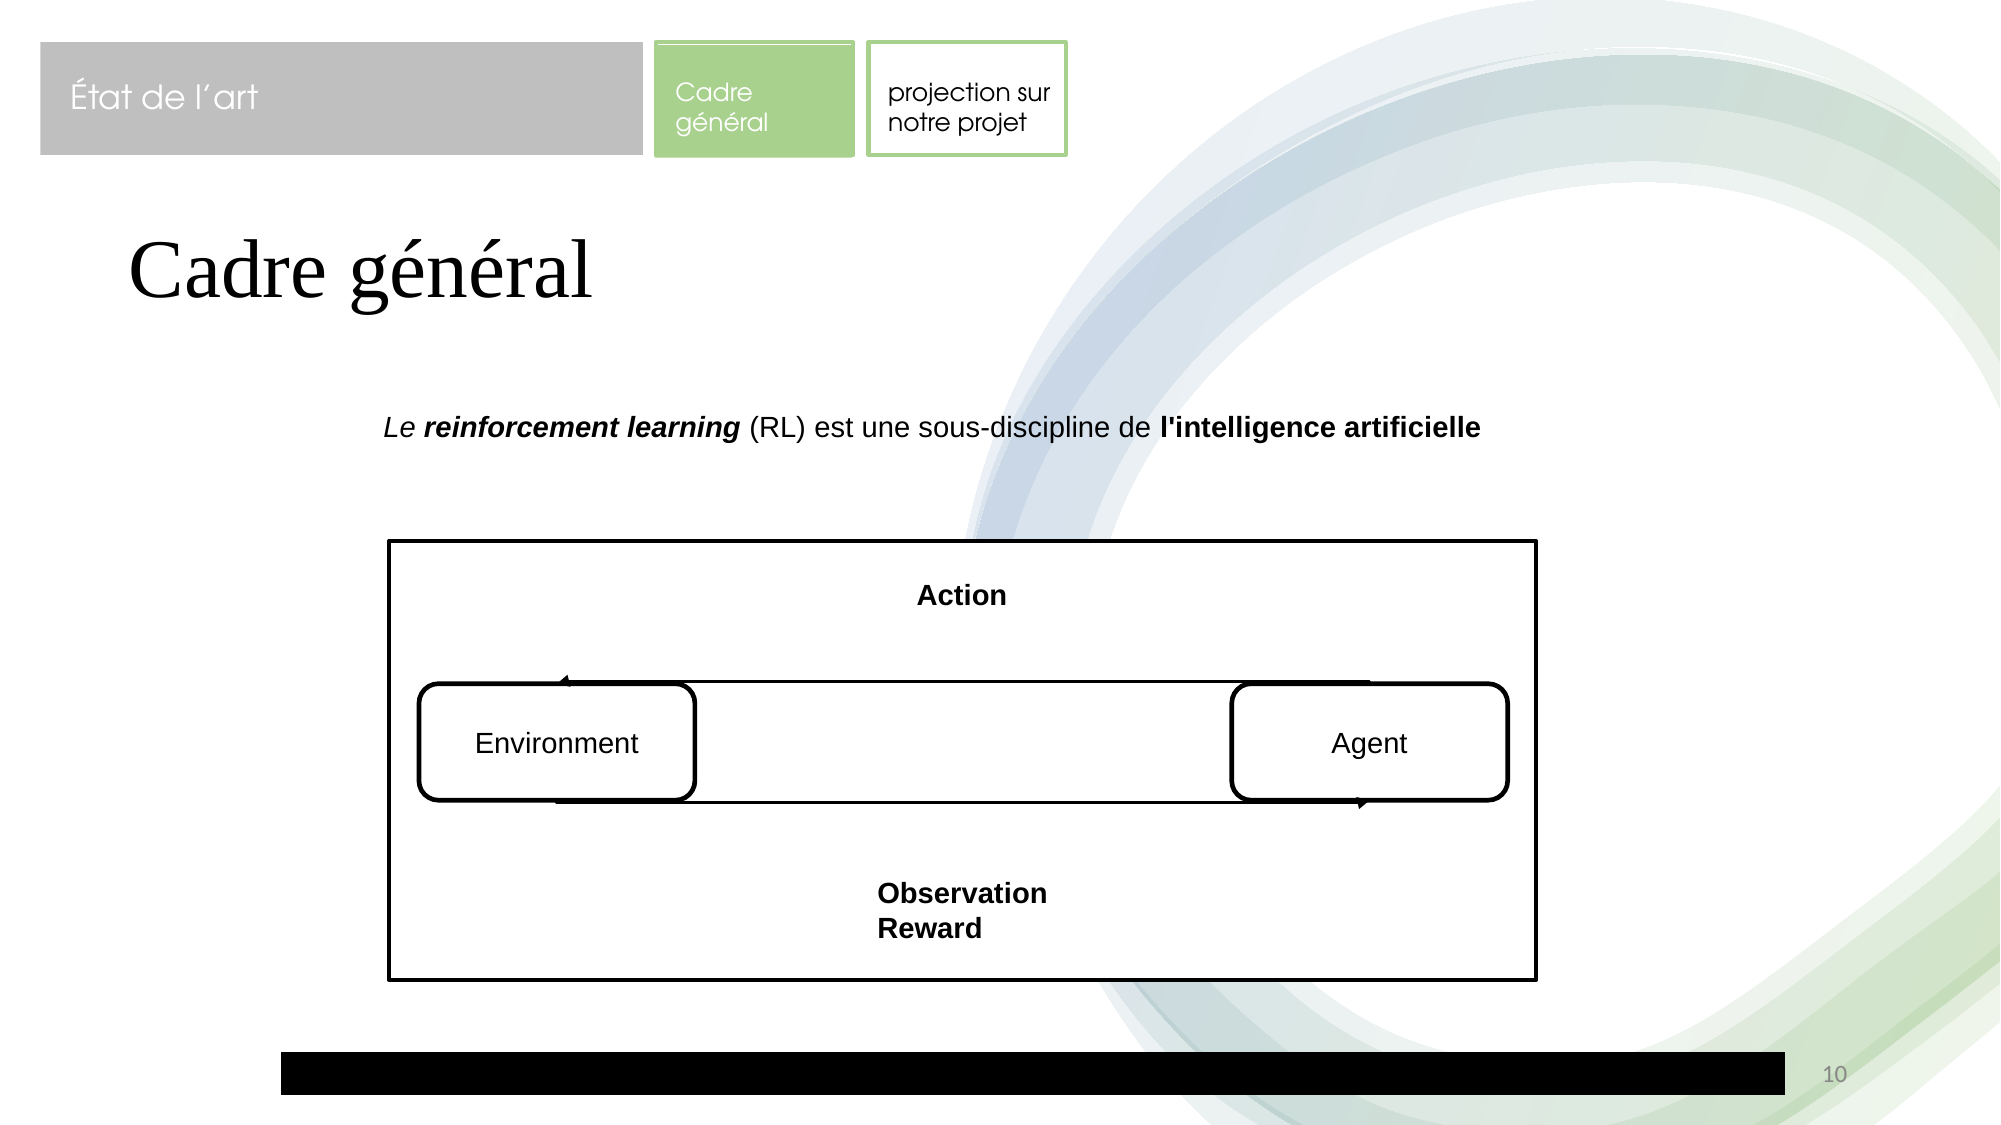

Cadre général

projection sur notre projet

État de l’art

Cadre général
Le reinforcement learning (RL) est une sous-discipline de l'intelligence artificielle

Action
Environment
Agent
Observation
Reward
10